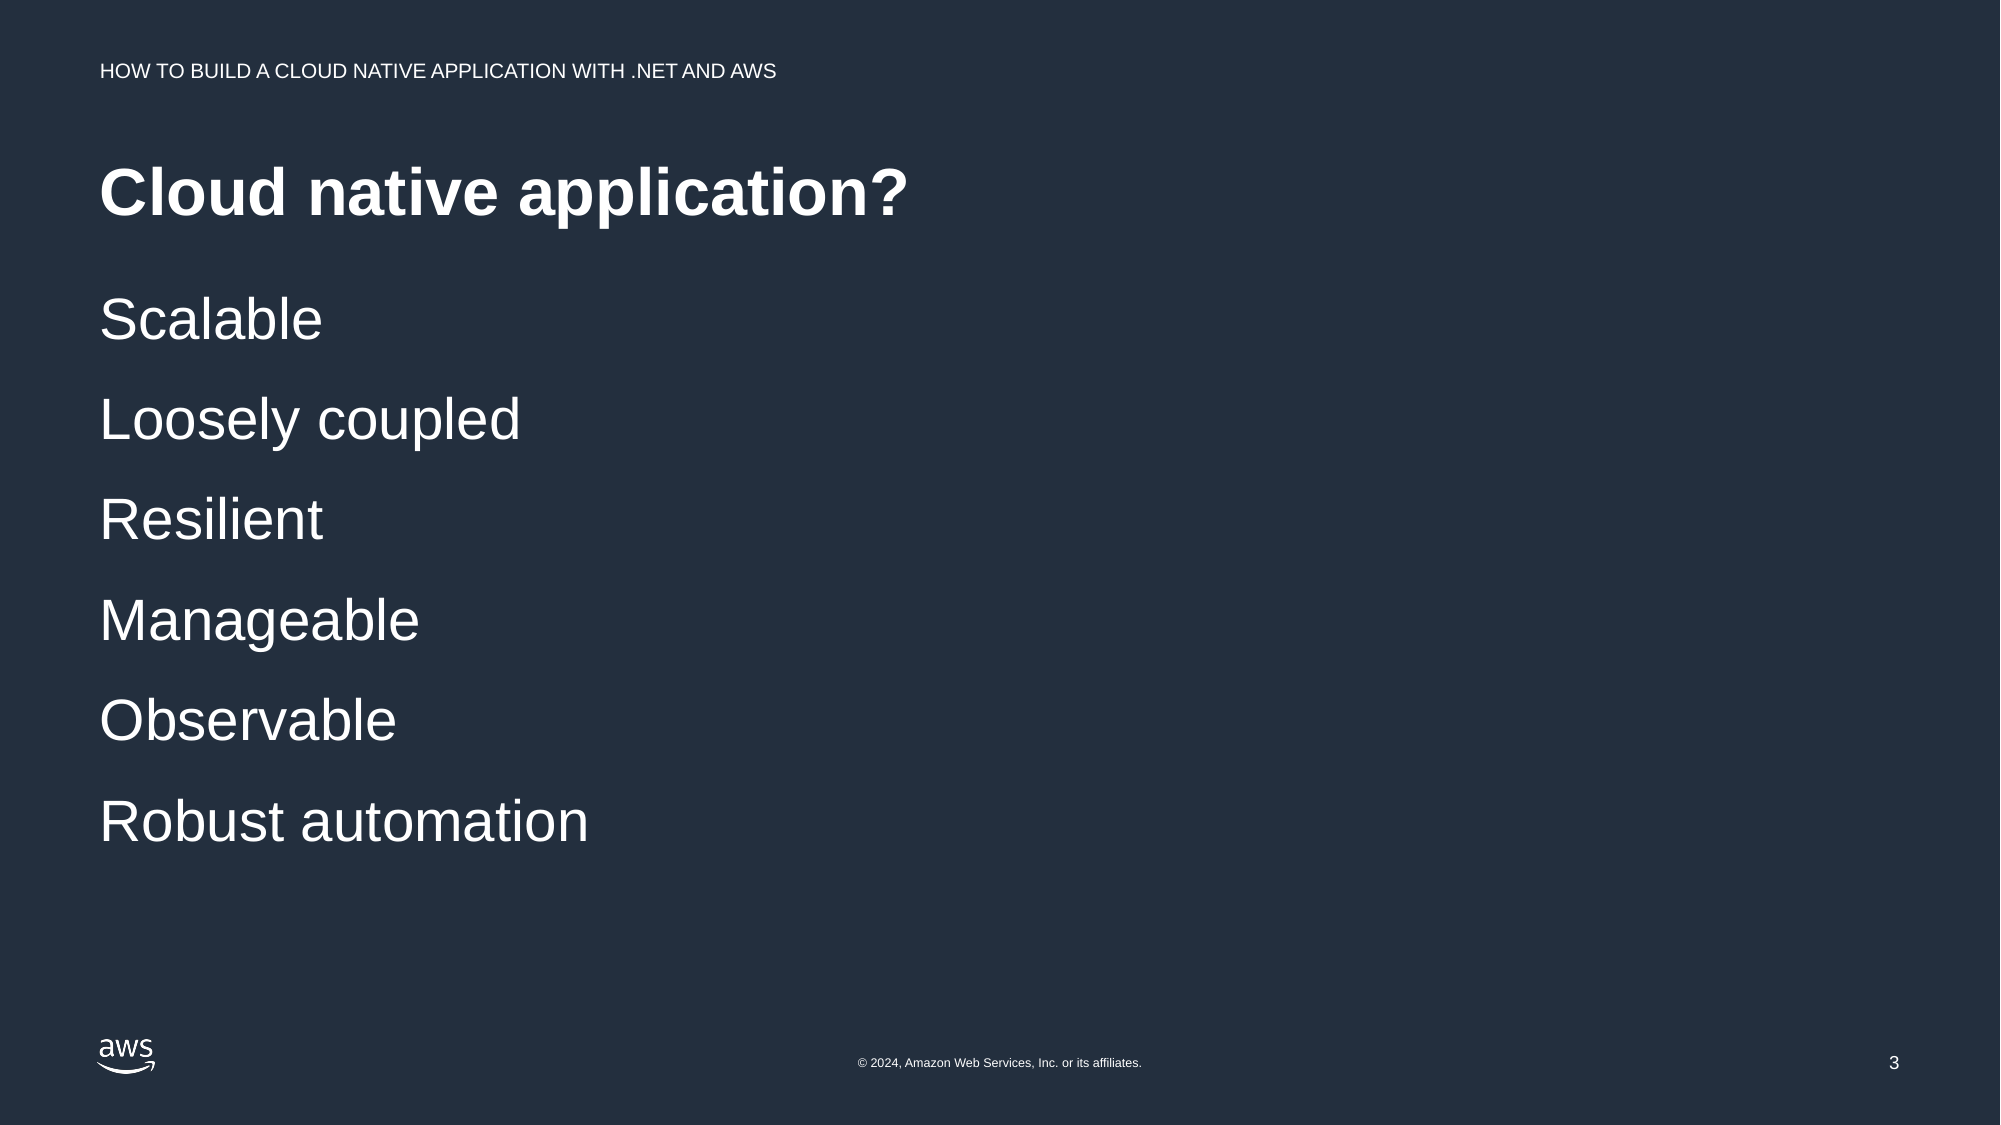

# Cloud native application?
Scalable
Loosely coupled
Resilient
Manageable
Observable
Robust automation
3